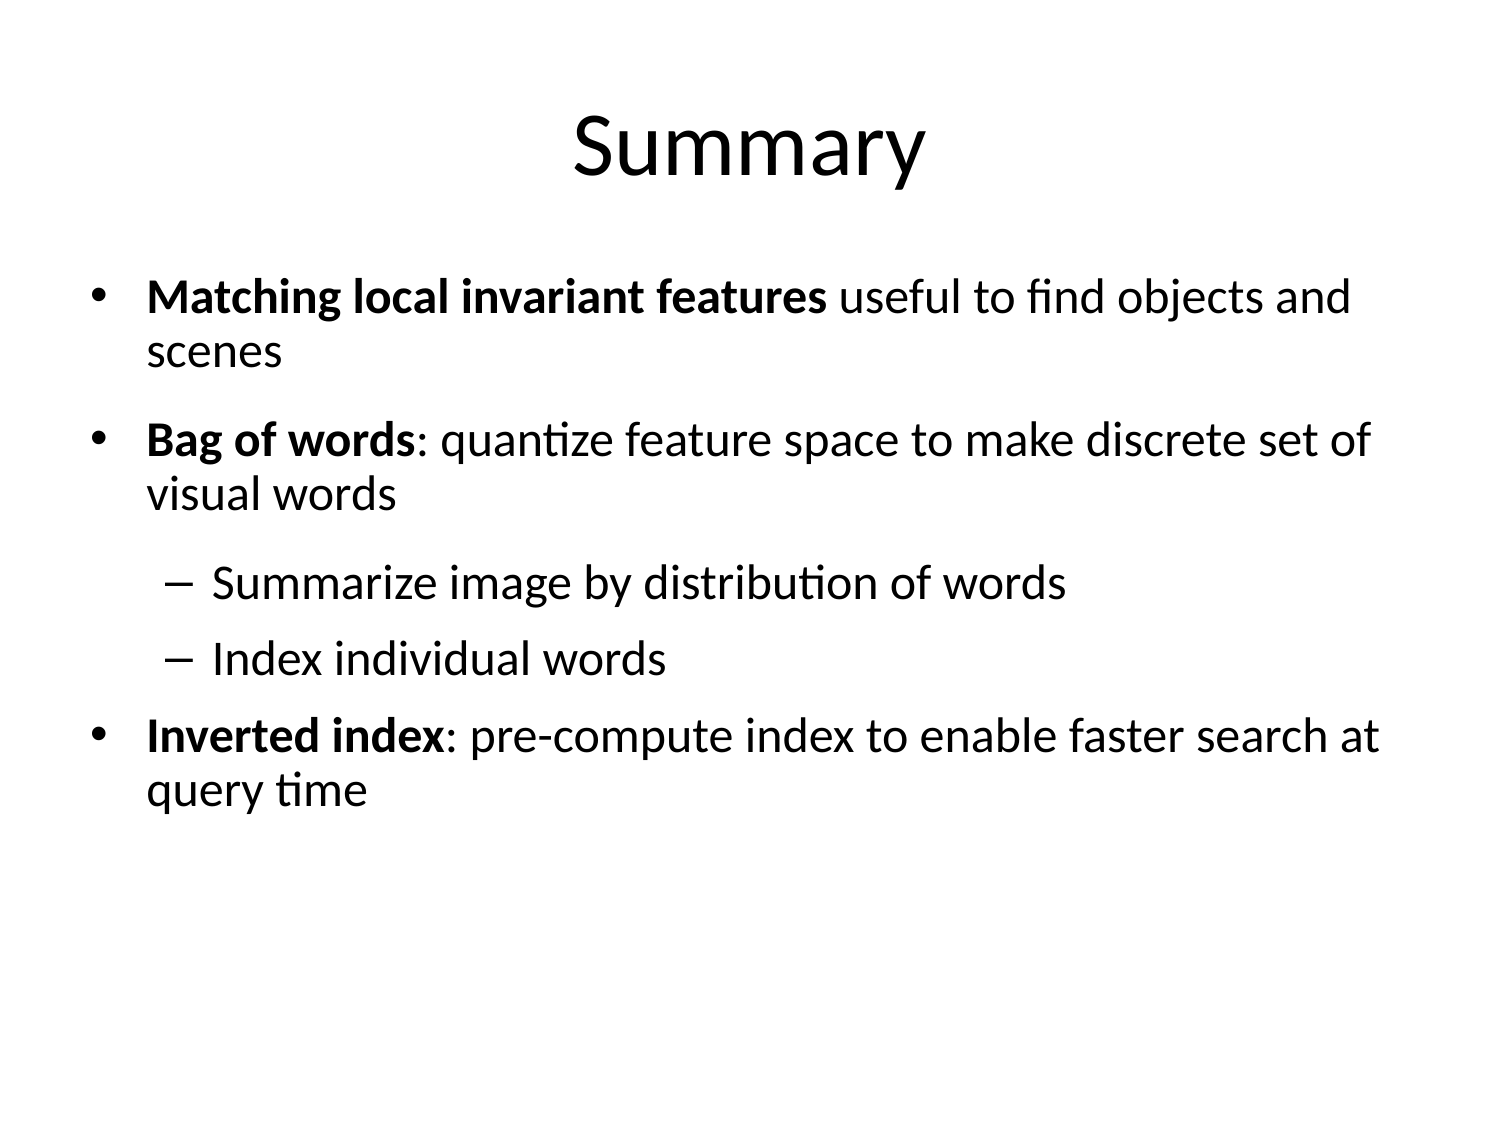

# Summary
Matching local invariant features useful to find objects and scenes
Bag of words: quantize feature space to make discrete set of visual words
Summarize image by distribution of words
Index individual words
Inverted index: pre-compute index to enable faster search at query time